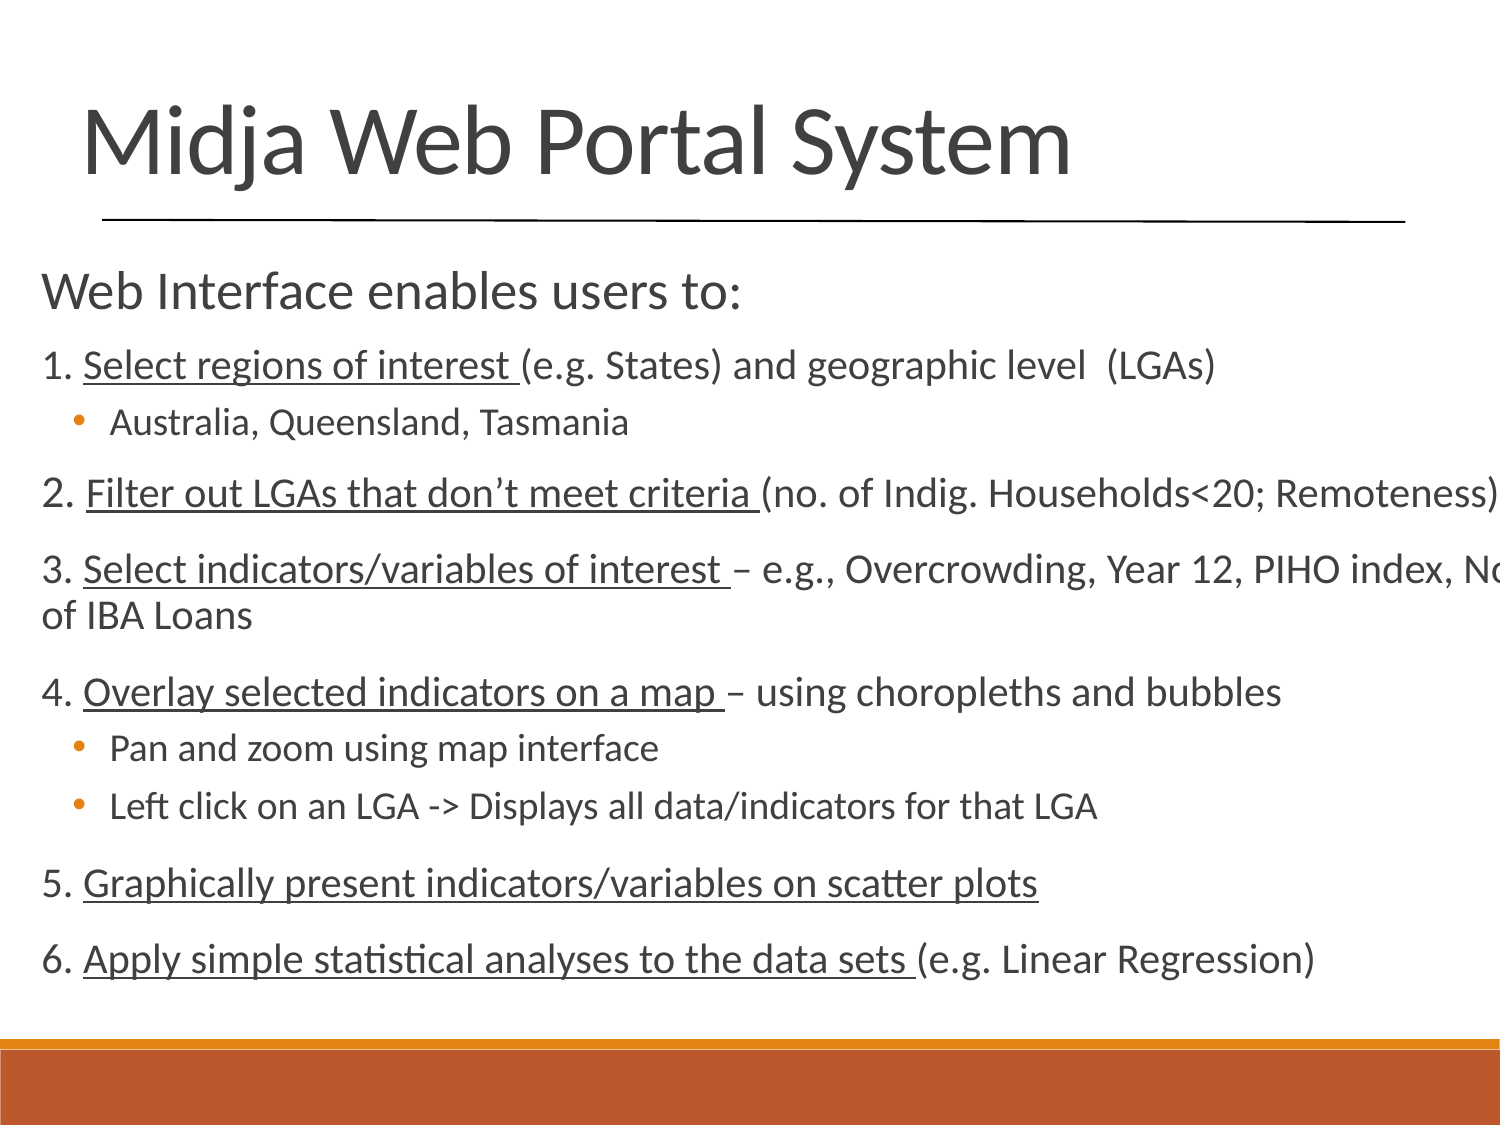

Midja Web Portal System
Web Interface enables users to:
1. Select regions of interest (e.g. States) and geographic level  (LGAs)
 Australia, Queensland, Tasmania
2. Filter out LGAs that don’t meet criteria (no. of Indig. Households<20; Remoteness)
3. Select indicators/variables of interest – e.g., Overcrowding, Year 12, PIHO index, No. of IBA Loans
4. Overlay selected indicators on a map – using choropleths and bubbles
 Pan and zoom using map interface
 Left click on an LGA -> Displays all data/indicators for that LGA
5. Graphically present indicators/variables on scatter plots
6. Apply simple statistical analyses to the data sets (e.g. Linear Regression)